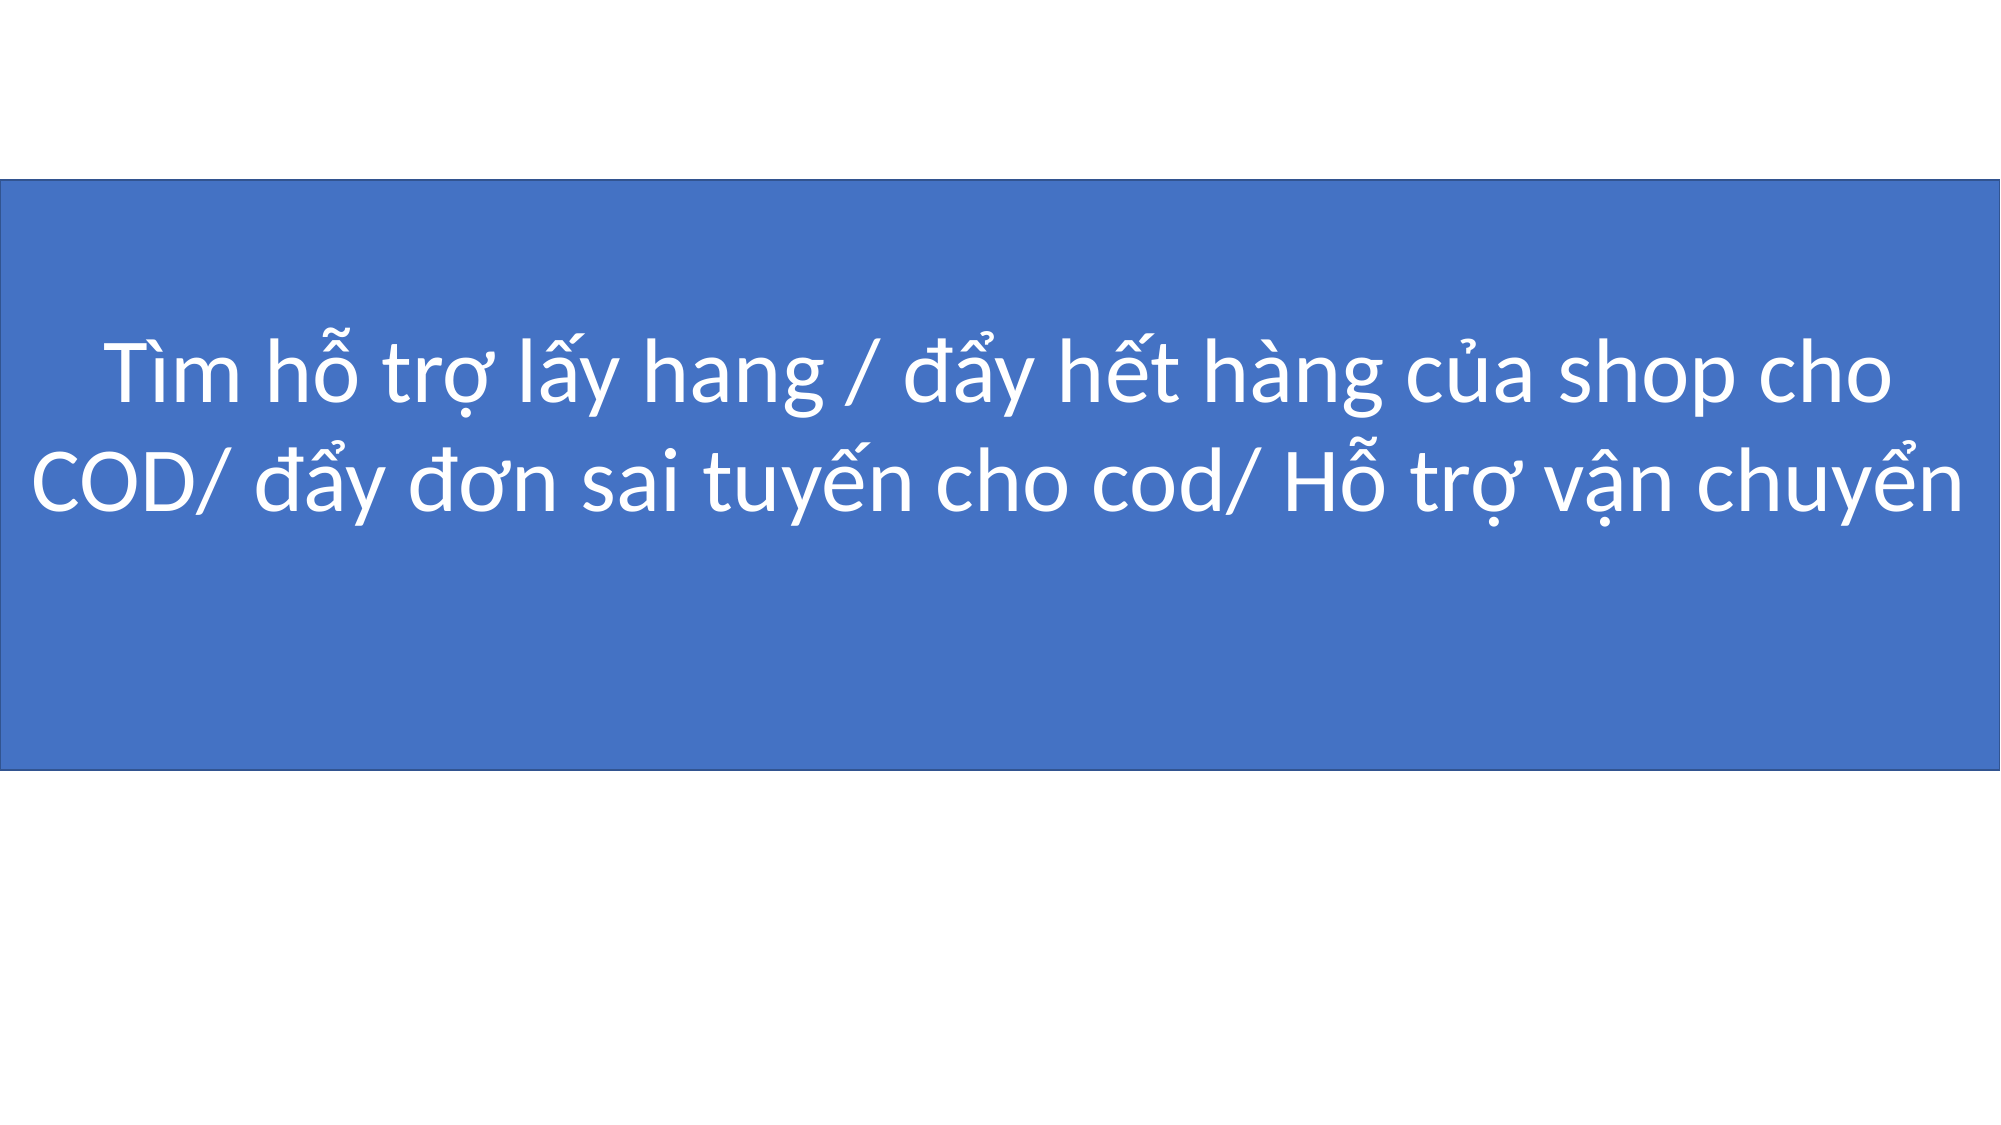

Tìm hỗ trợ lấy hang / đẩy hết hàng của shop cho COD/ đẩy đơn sai tuyến cho cod/ Hỗ trợ vận chuyển